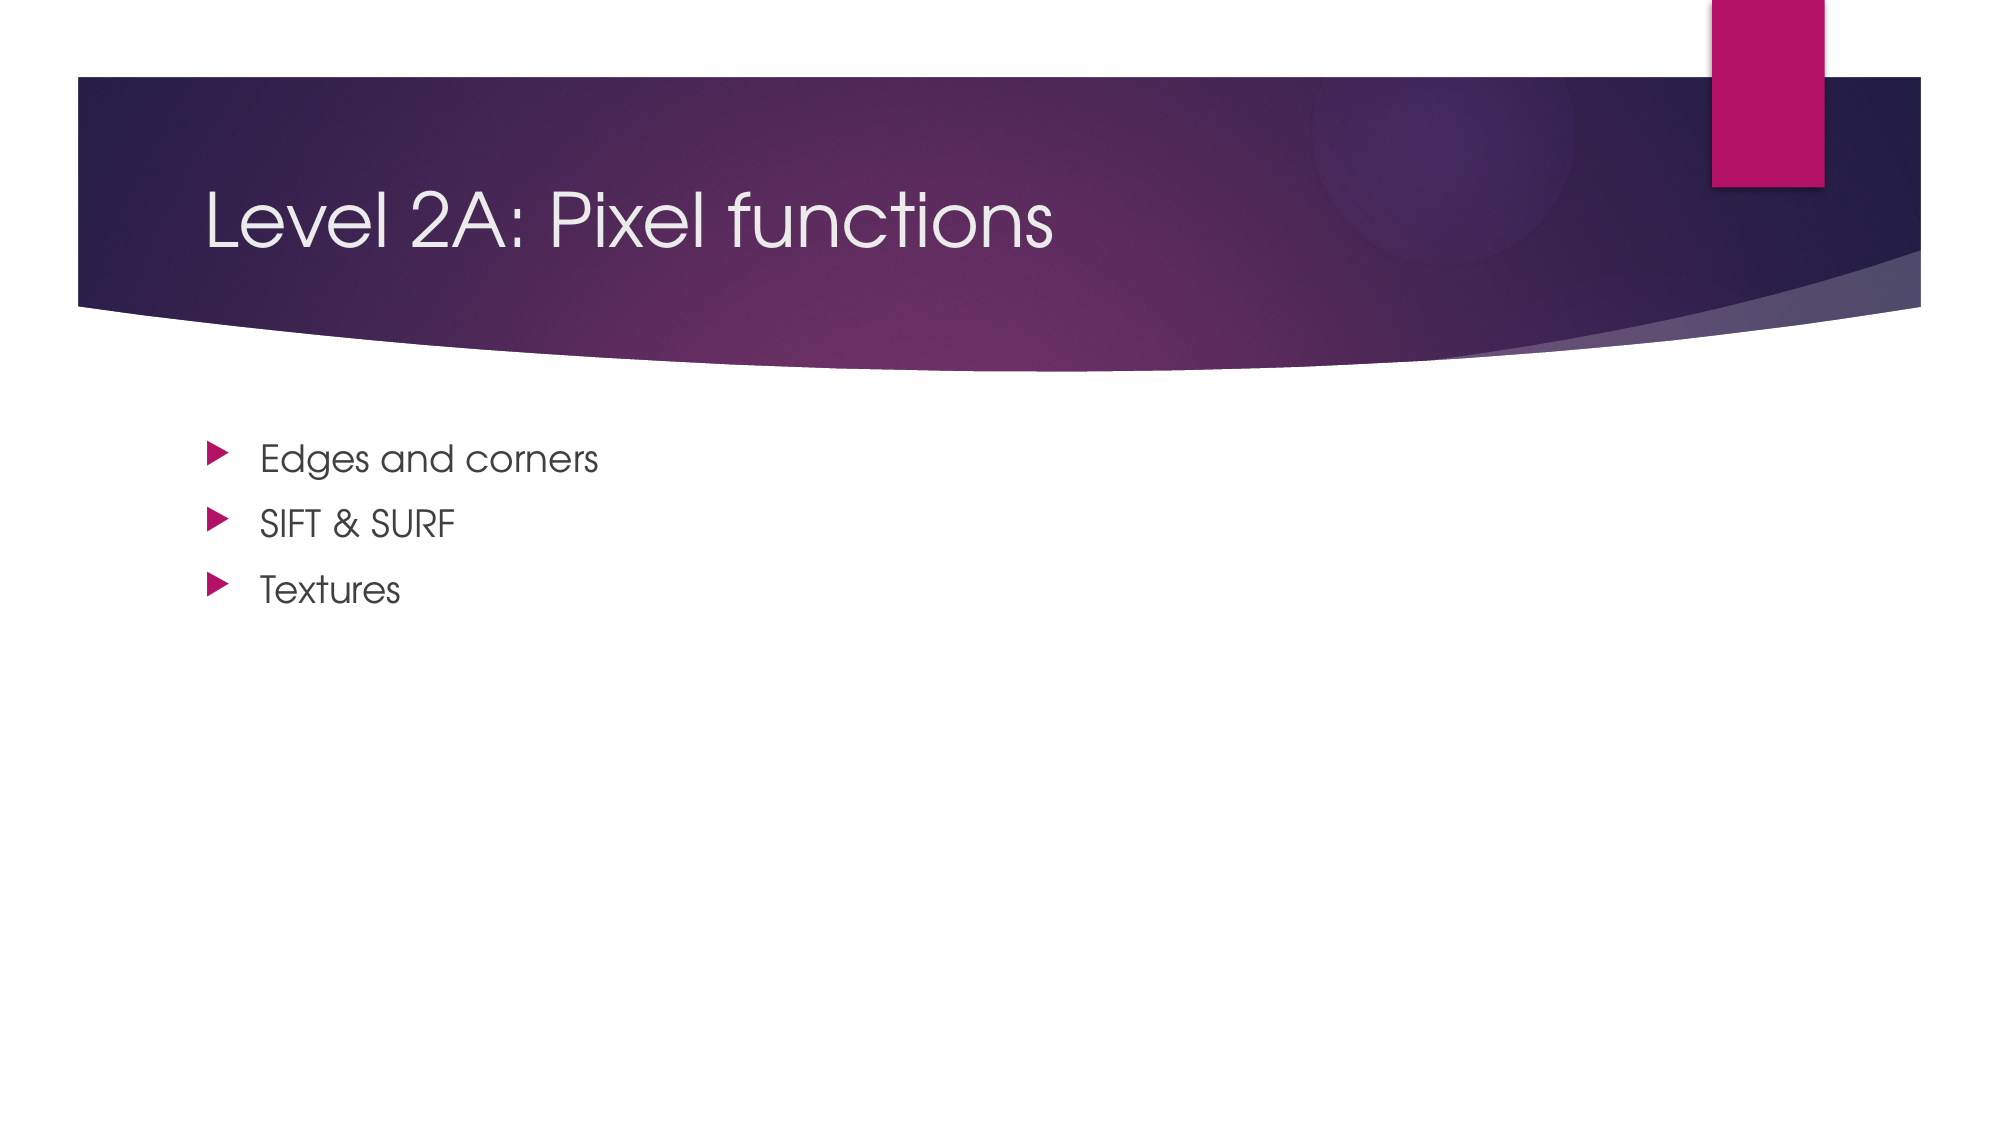

# Level 2A: Pixel functions
Edges and corners
SIFT & SURF
Textures